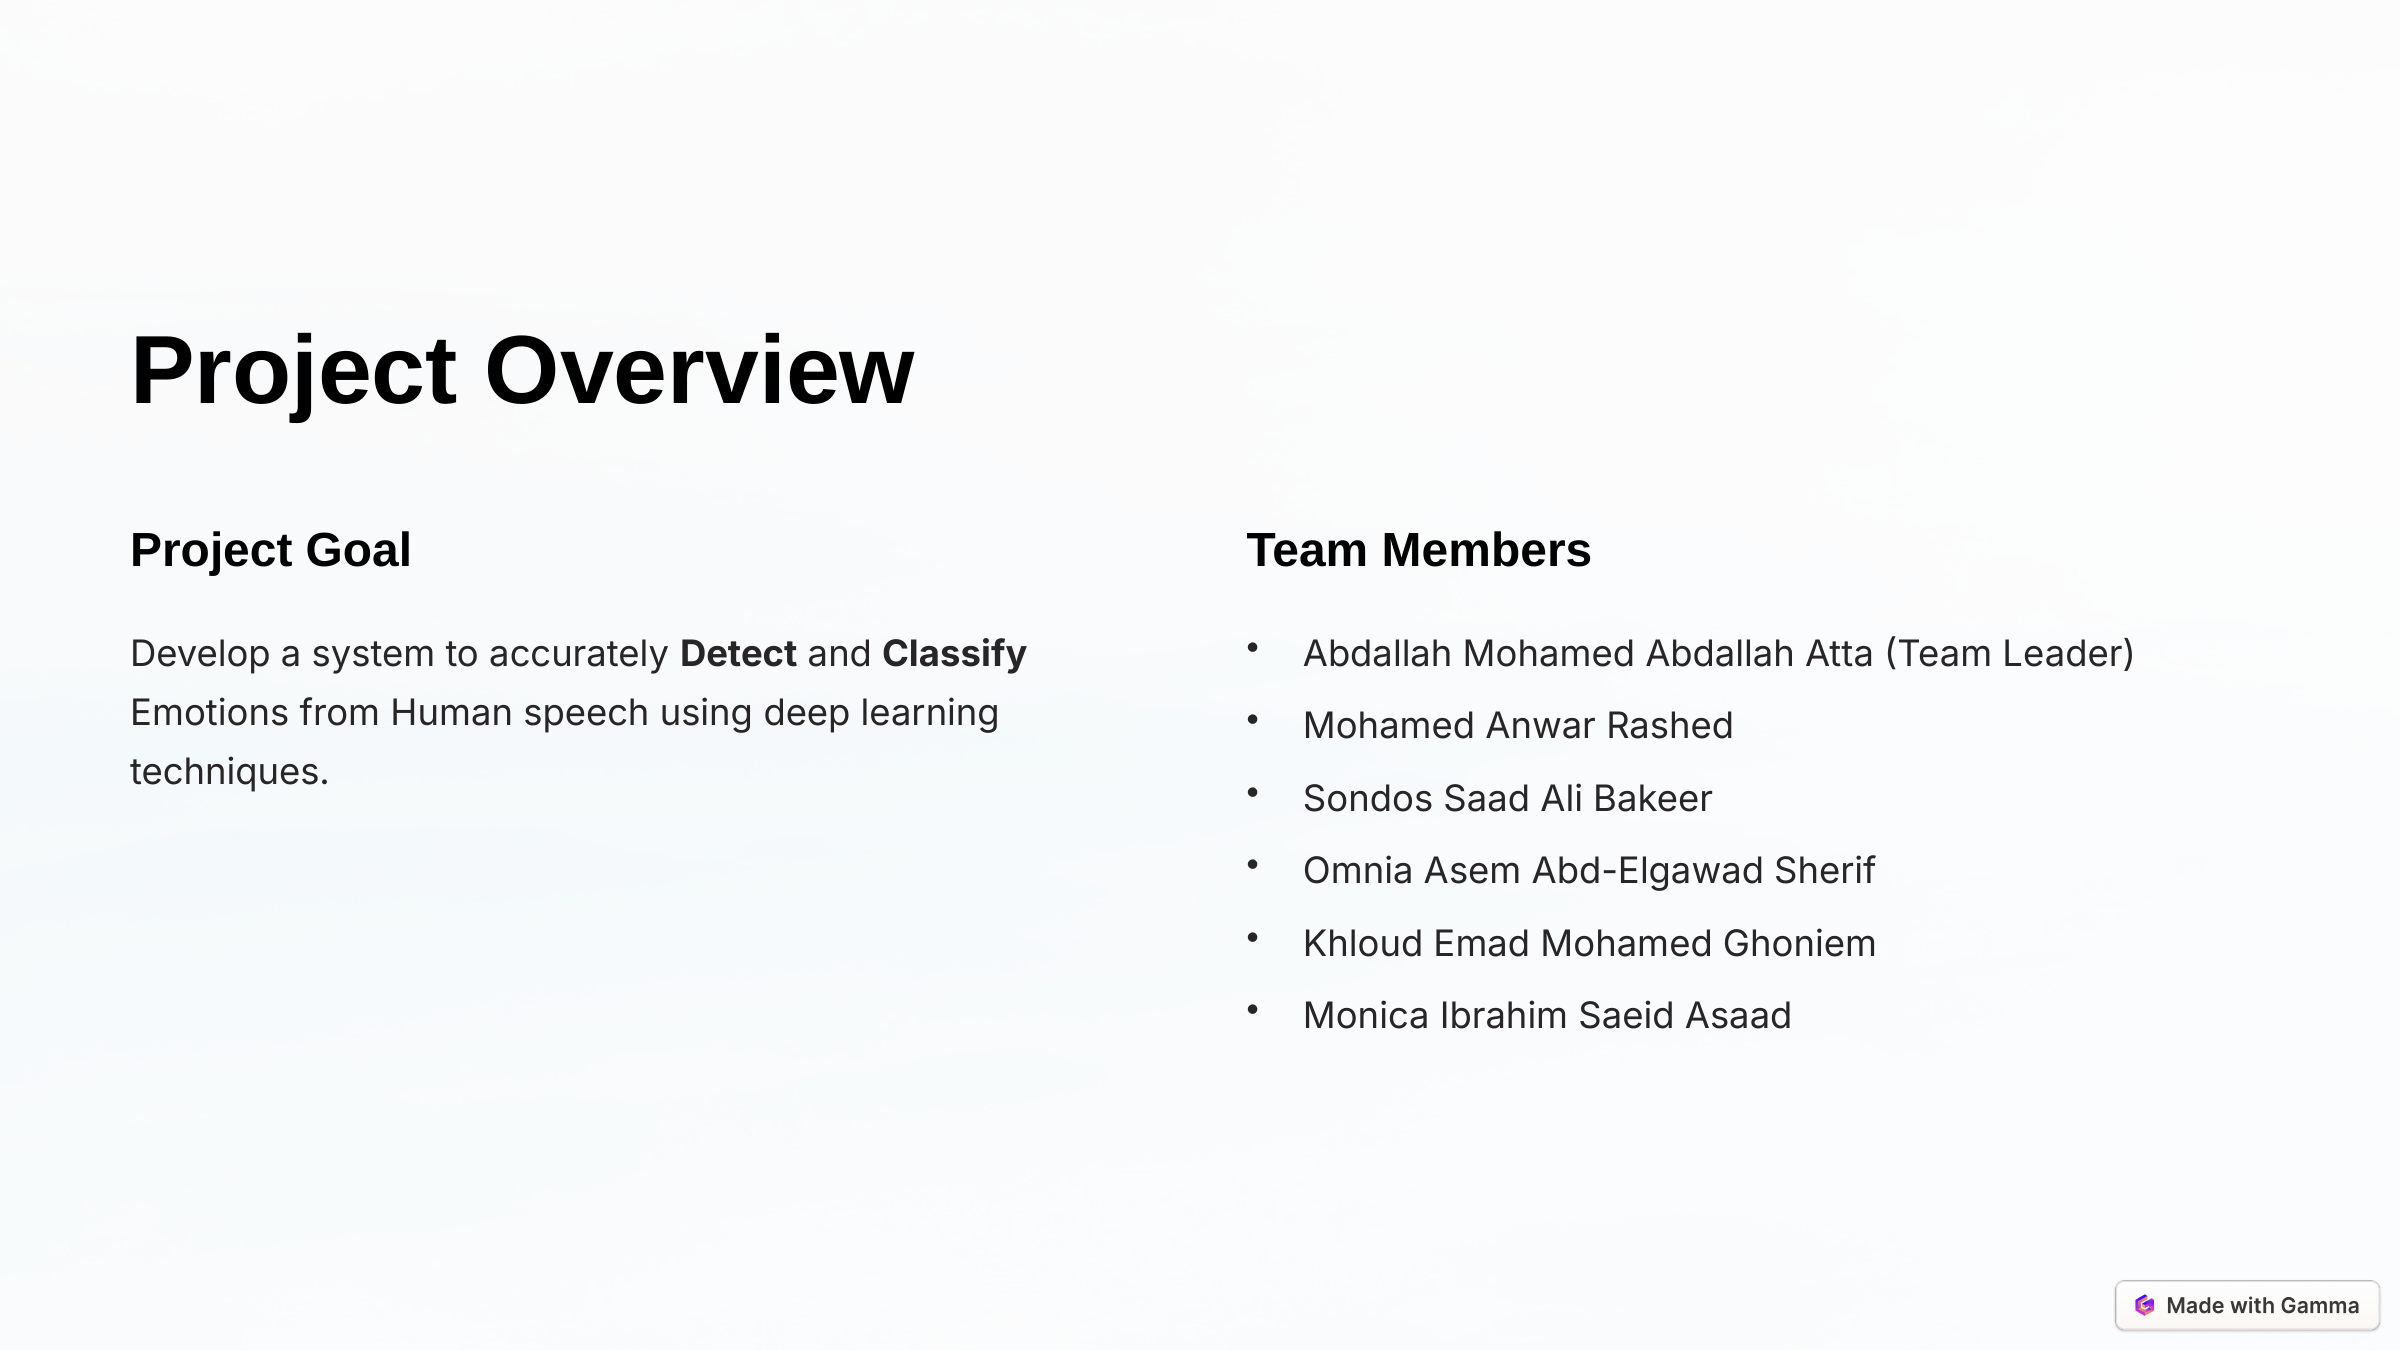

Project Overview
Project Goal
Team Members
Develop a system to accurately Detect and Classify Emotions from Human speech using deep learning techniques.
Abdallah Mohamed Abdallah Atta (Team Leader)
Mohamed Anwar Rashed
Sondos Saad Ali Bakeer
Omnia Asem Abd-Elgawad Sherif
Khloud Emad Mohamed Ghoniem
Monica Ibrahim Saeid Asaad